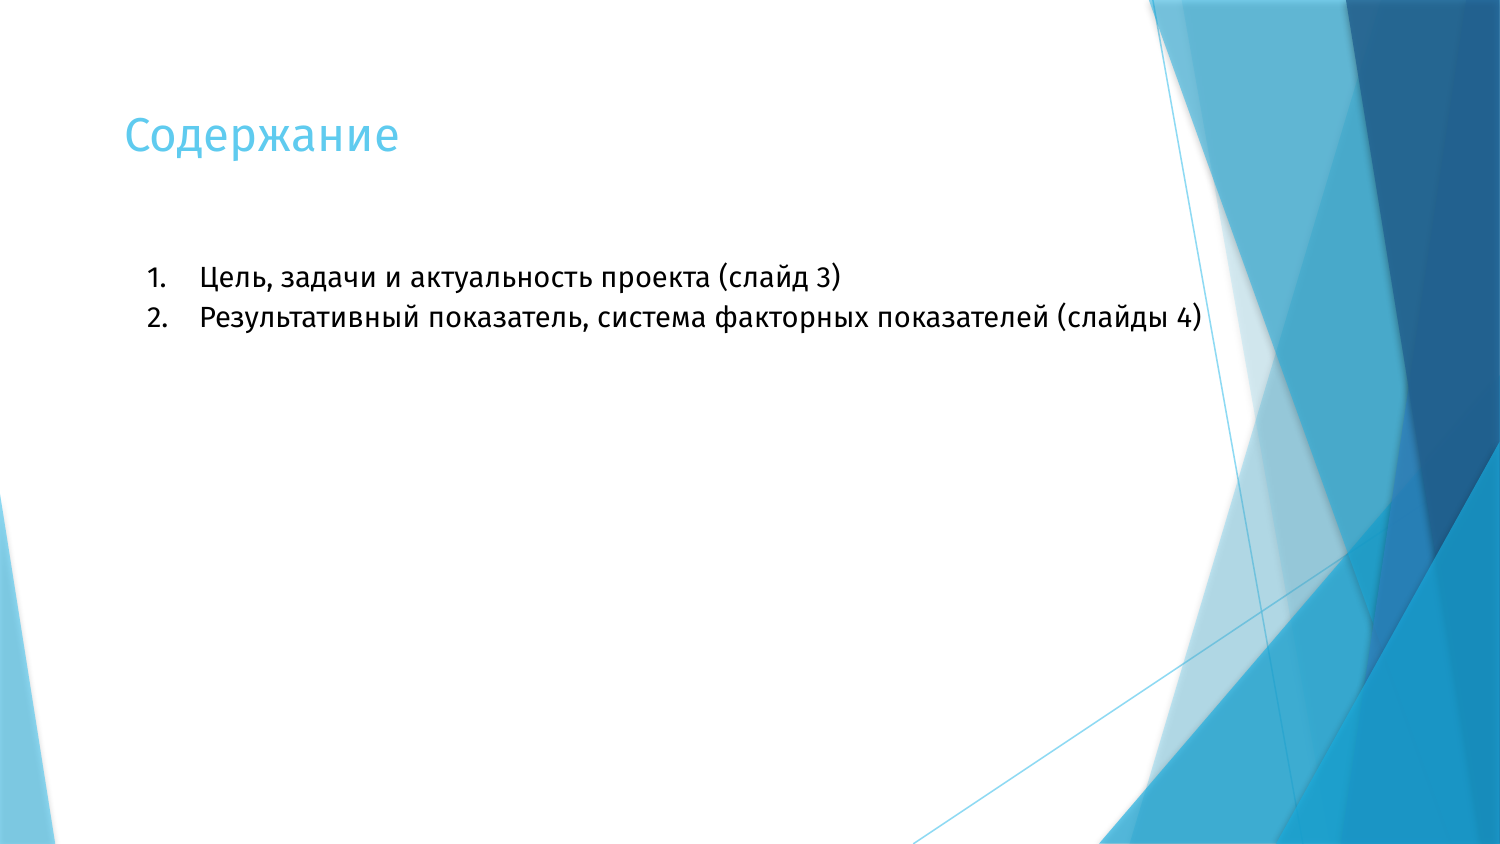

# Содержание
Цель, задачи и актуальность проекта (слайд 3)
Результативный показатель, система факторных показателей (слайды 4)